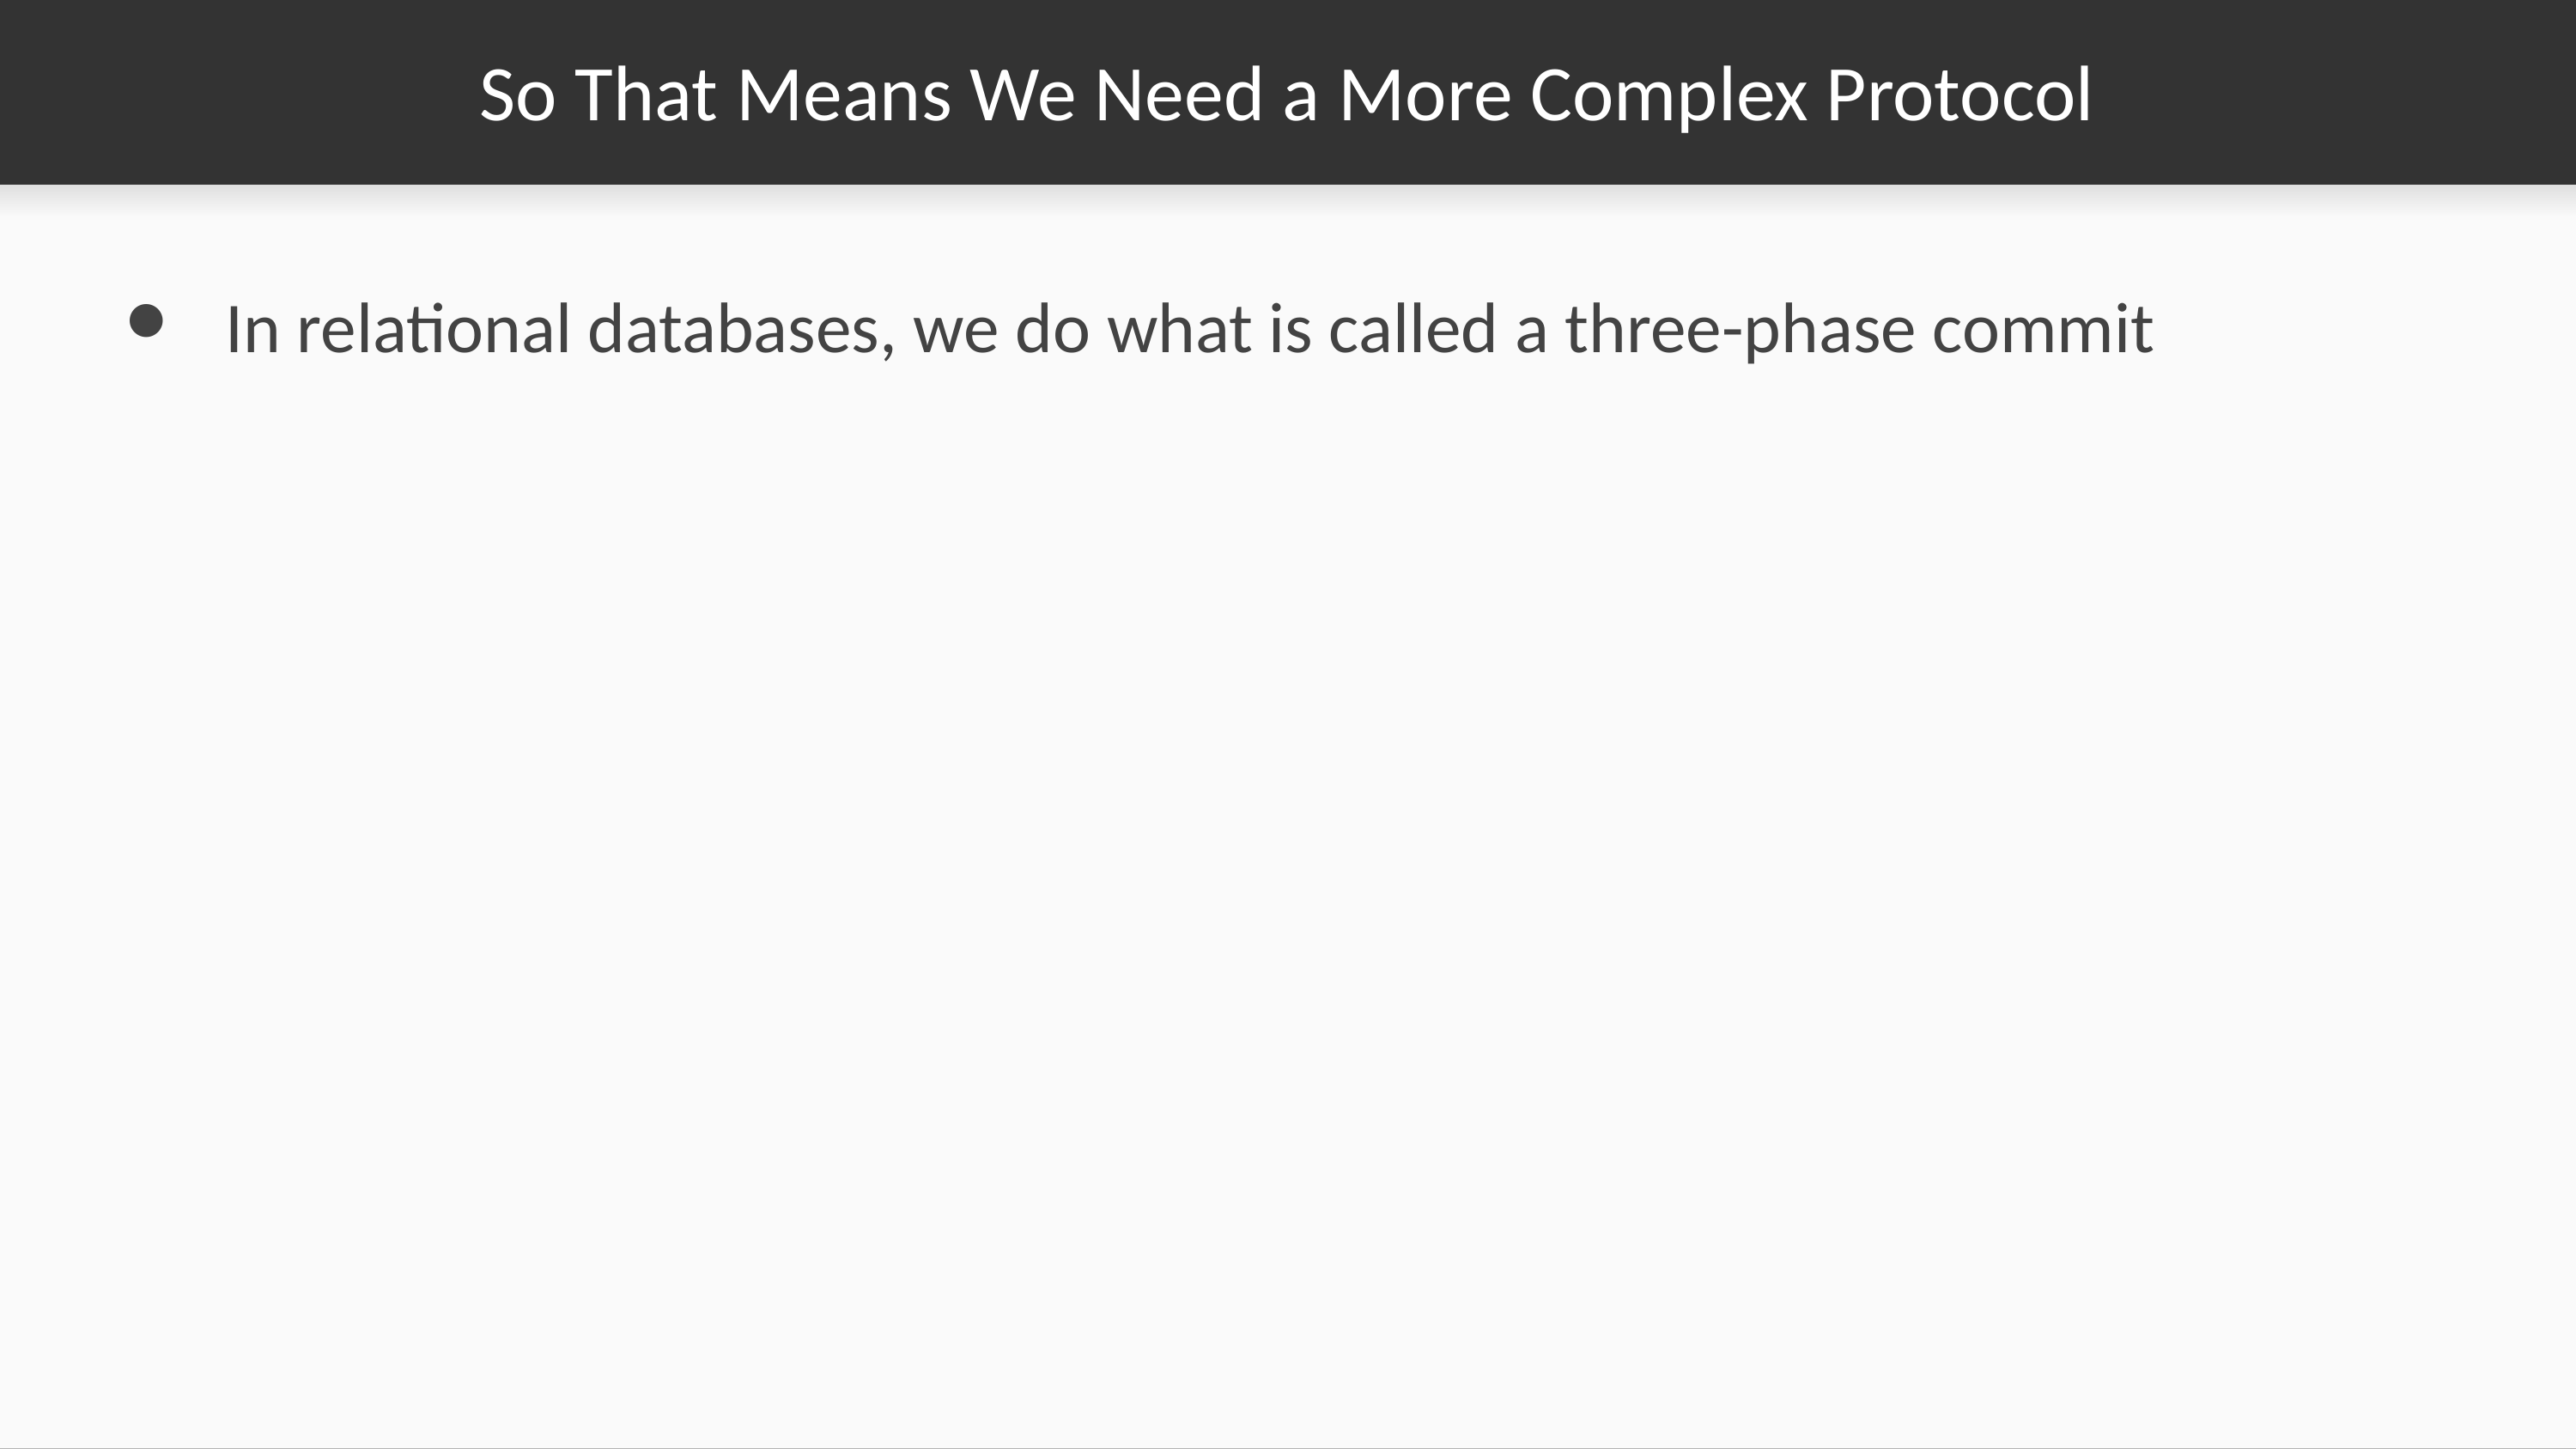

# So That Means We Need a More Complex Protocol
In relational databases, we do what is called a three-phase commit